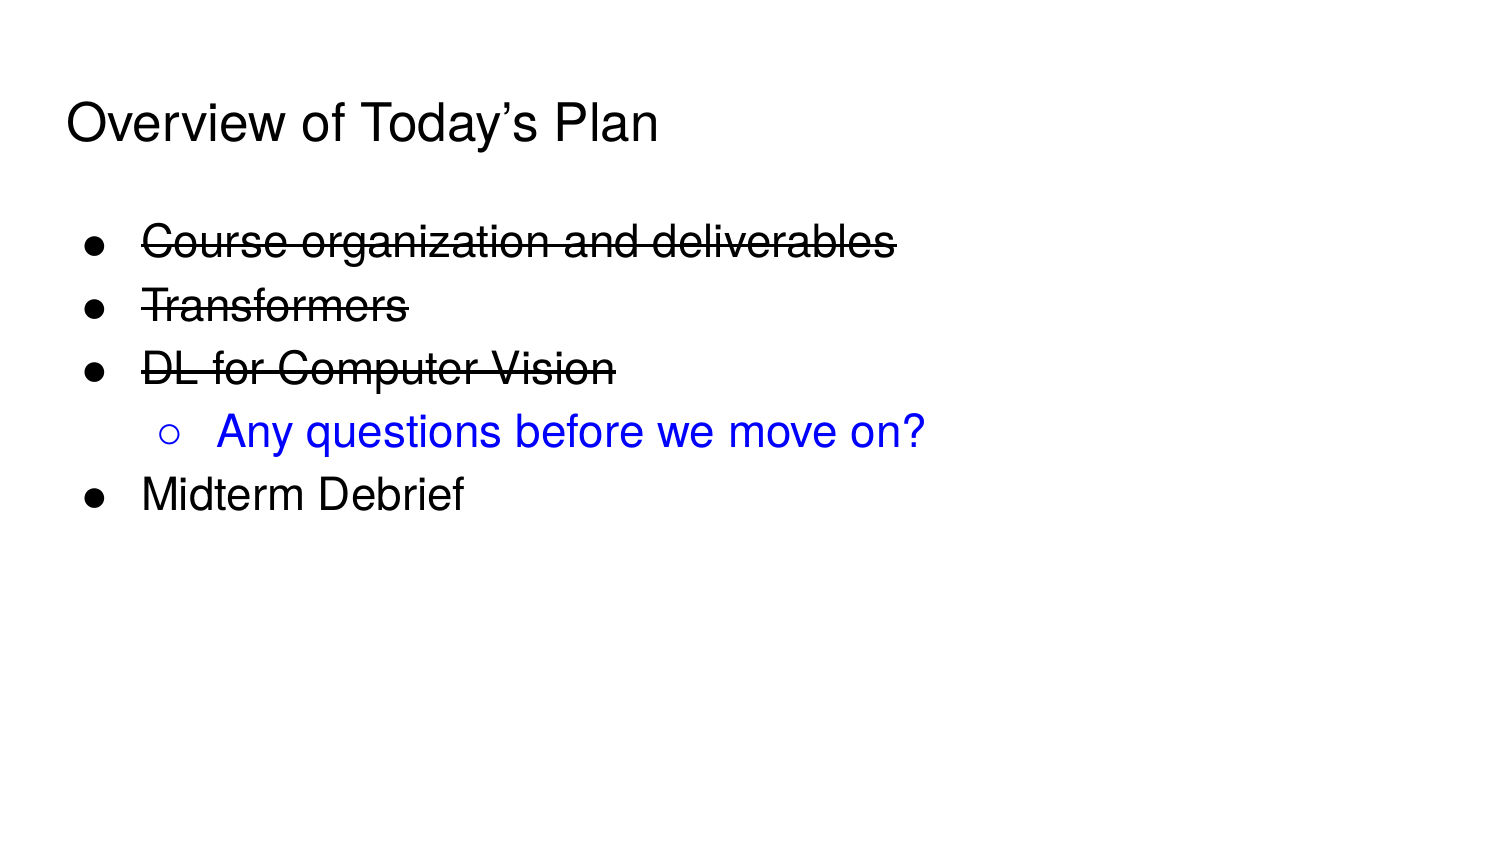

# Overview of Today’s Plan
Course organization and deliverables
Transformers
DL for Computer Vision
Any questions before we move on?
Midterm Debrief